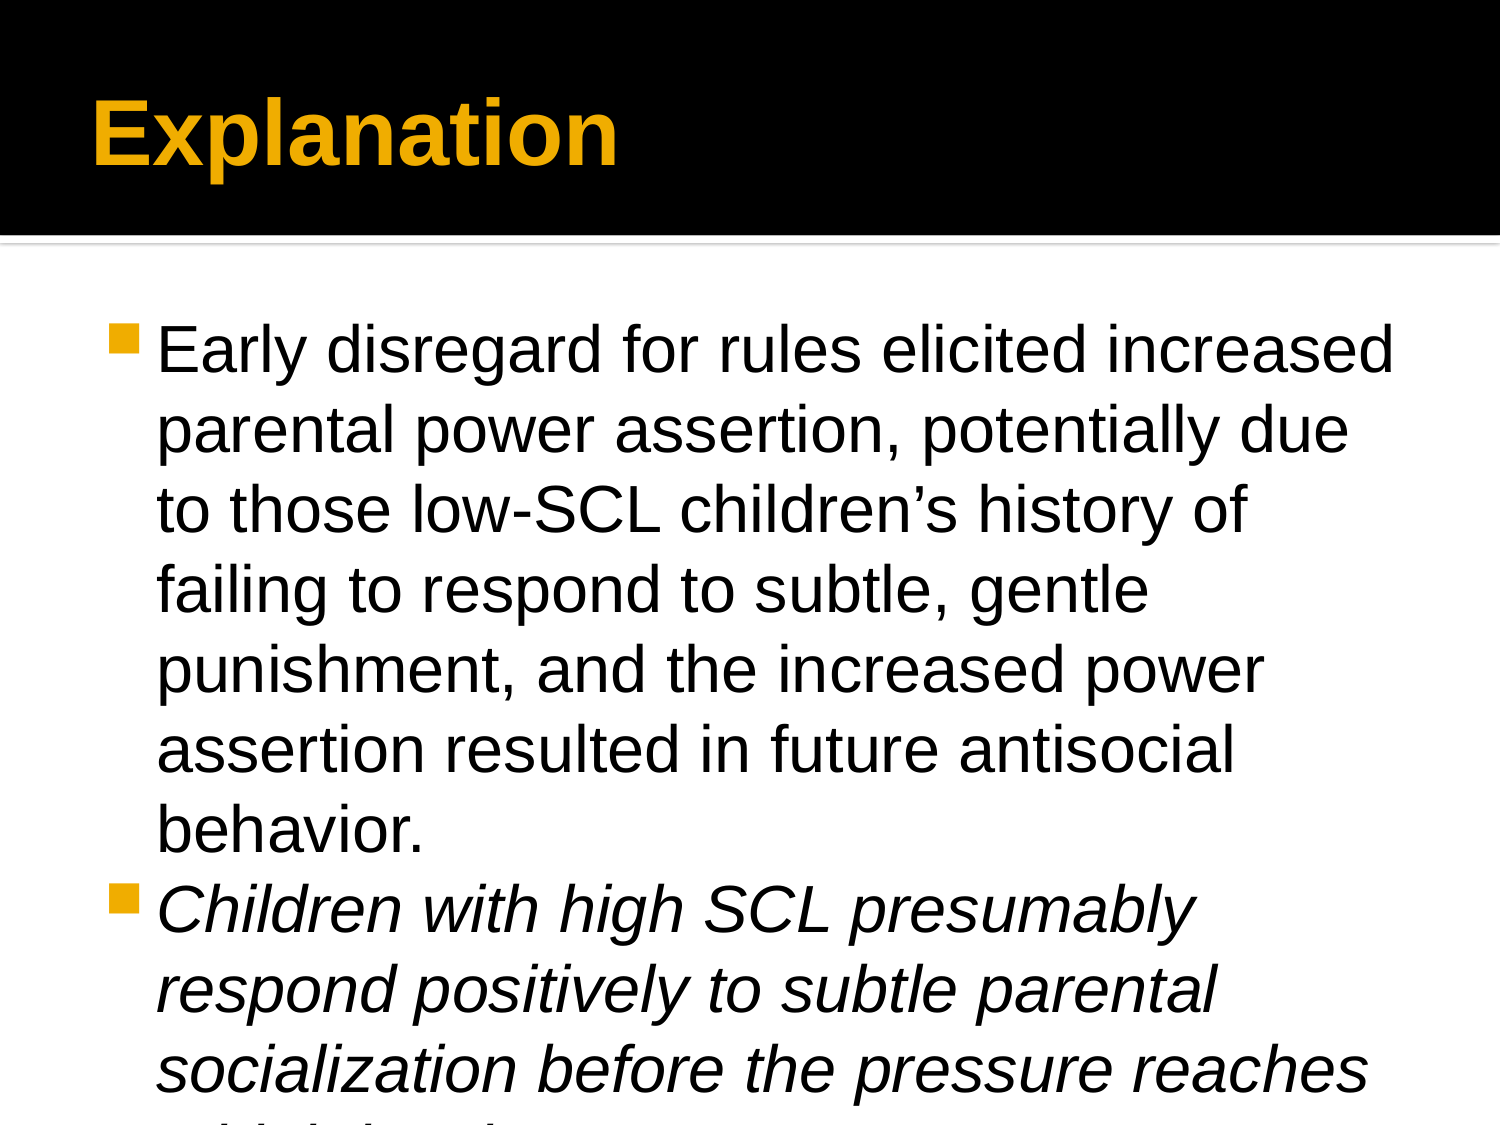

# Explanation
Early disregard for rules elicited increased parental power assertion, potentially due to those low-SCL children’s history of failing to respond to subtle, gentle punishment, and the increased power assertion resulted in future antisocial behavior.
Children with high SCL presumably respond positively to subtle parental socialization before the pressure reaches a high level.